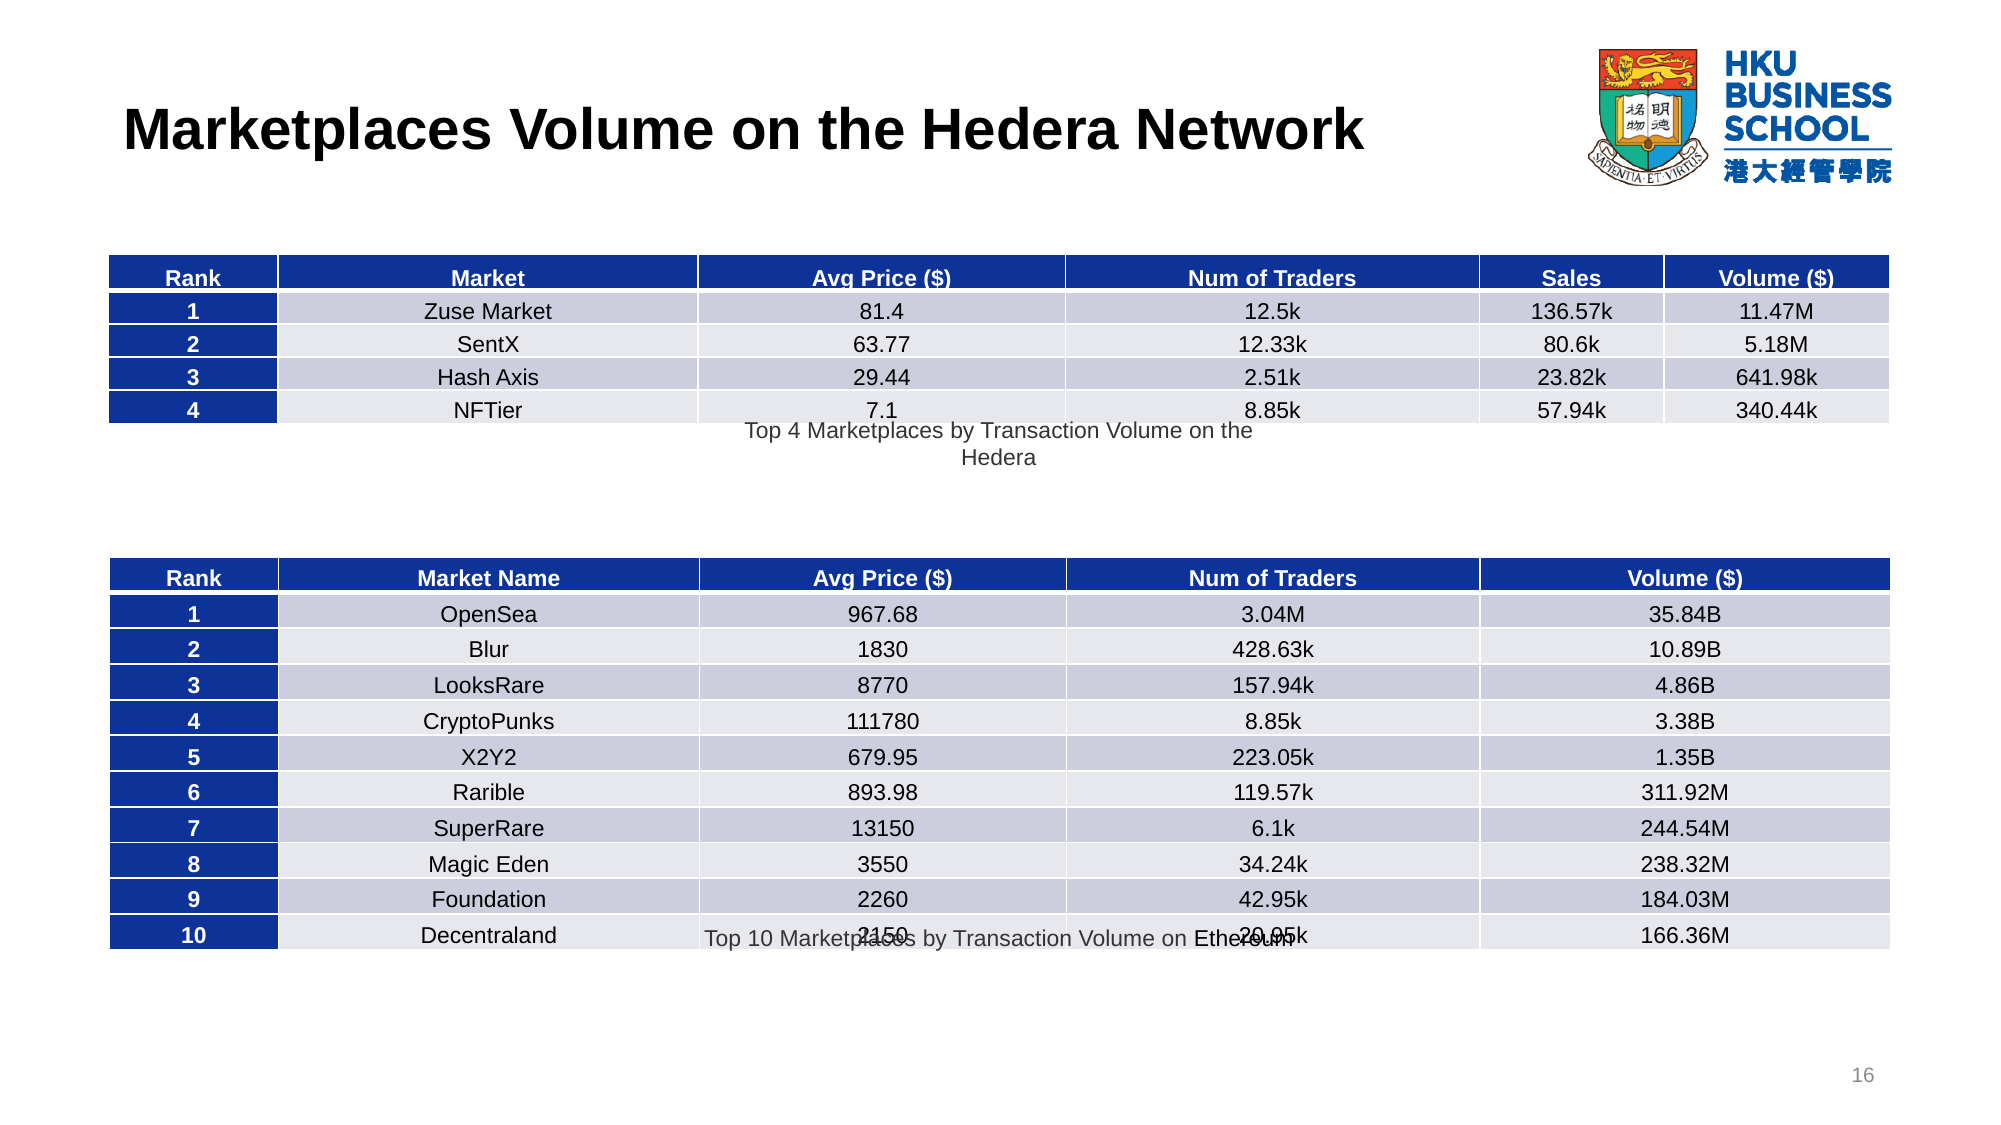

# Marketplaces Volume on the Hedera Network
| Rank | Market | Avg Price ($) | Num of Traders | Sales | Volume ($) |
| --- | --- | --- | --- | --- | --- |
| 1 | Zuse Market | 81.4 | 12.5k | 136.57k | 11.47M |
| 2 | SentX | 63.77 | 12.33k | 80.6k | 5.18M |
| 3 | Hash Axis | 29.44 | 2.51k | 23.82k | 641.98k |
| 4 | NFTier | 7.1 | 8.85k | 57.94k | 340.44k |
Top 4 Marketplaces by Transaction Volume on the Hedera
| Rank | Market Name | Avg Price ($) | Num of Traders | Volume ($) |
| --- | --- | --- | --- | --- |
| 1 | OpenSea | 967.68 | 3.04M | 35.84B |
| 2 | Blur | 1830 | 428.63k | 10.89B |
| 3 | LooksRare | 8770 | 157.94k | 4.86B |
| 4 | CryptoPunks | 111780 | 8.85k | 3.38B |
| 5 | X2Y2 | 679.95 | 223.05k | 1.35B |
| 6 | Rarible | 893.98 | 119.57k | 311.92M |
| 7 | SuperRare | 13150 | 6.1k | 244.54M |
| 8 | Magic Eden | 3550 | 34.24k | 238.32M |
| 9 | Foundation | 2260 | 42.95k | 184.03M |
| 10 | Decentraland | 2150 | 20.95k | 166.36M |
Top 10 Marketplaces by Transaction Volume on Ethereum
16